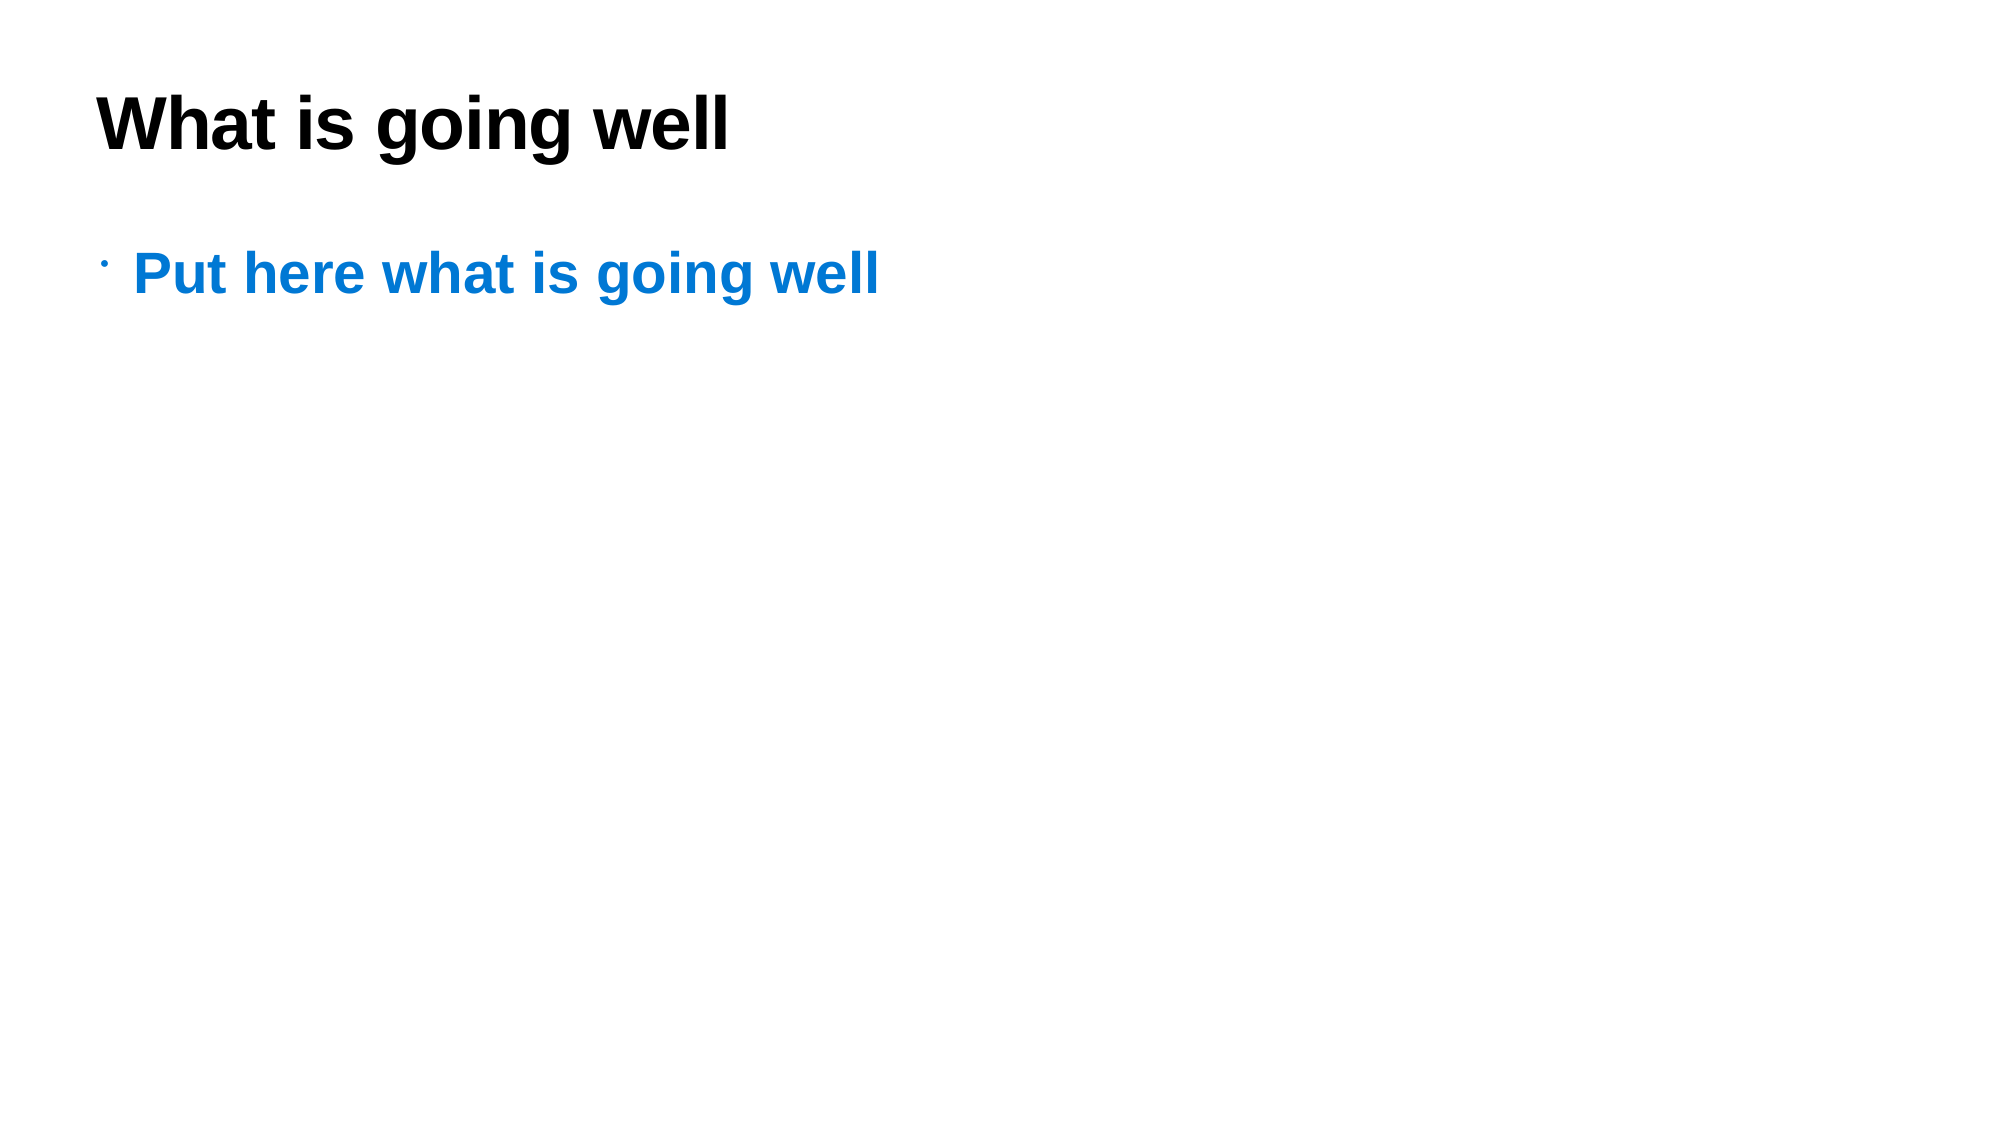

# What is going well
Put here what is going well